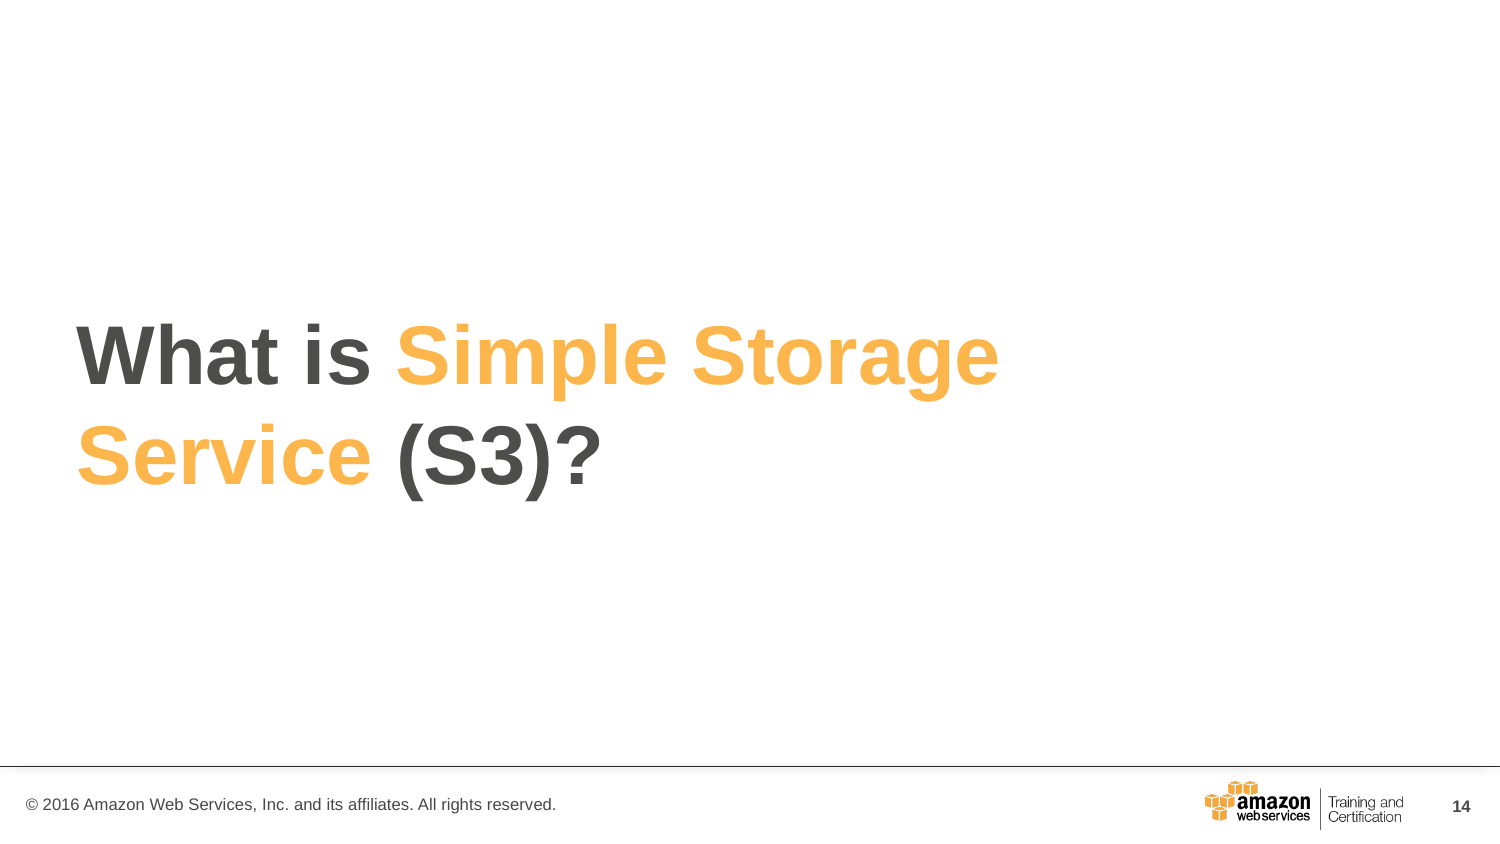

# What is Simple Storage Service (S3)?